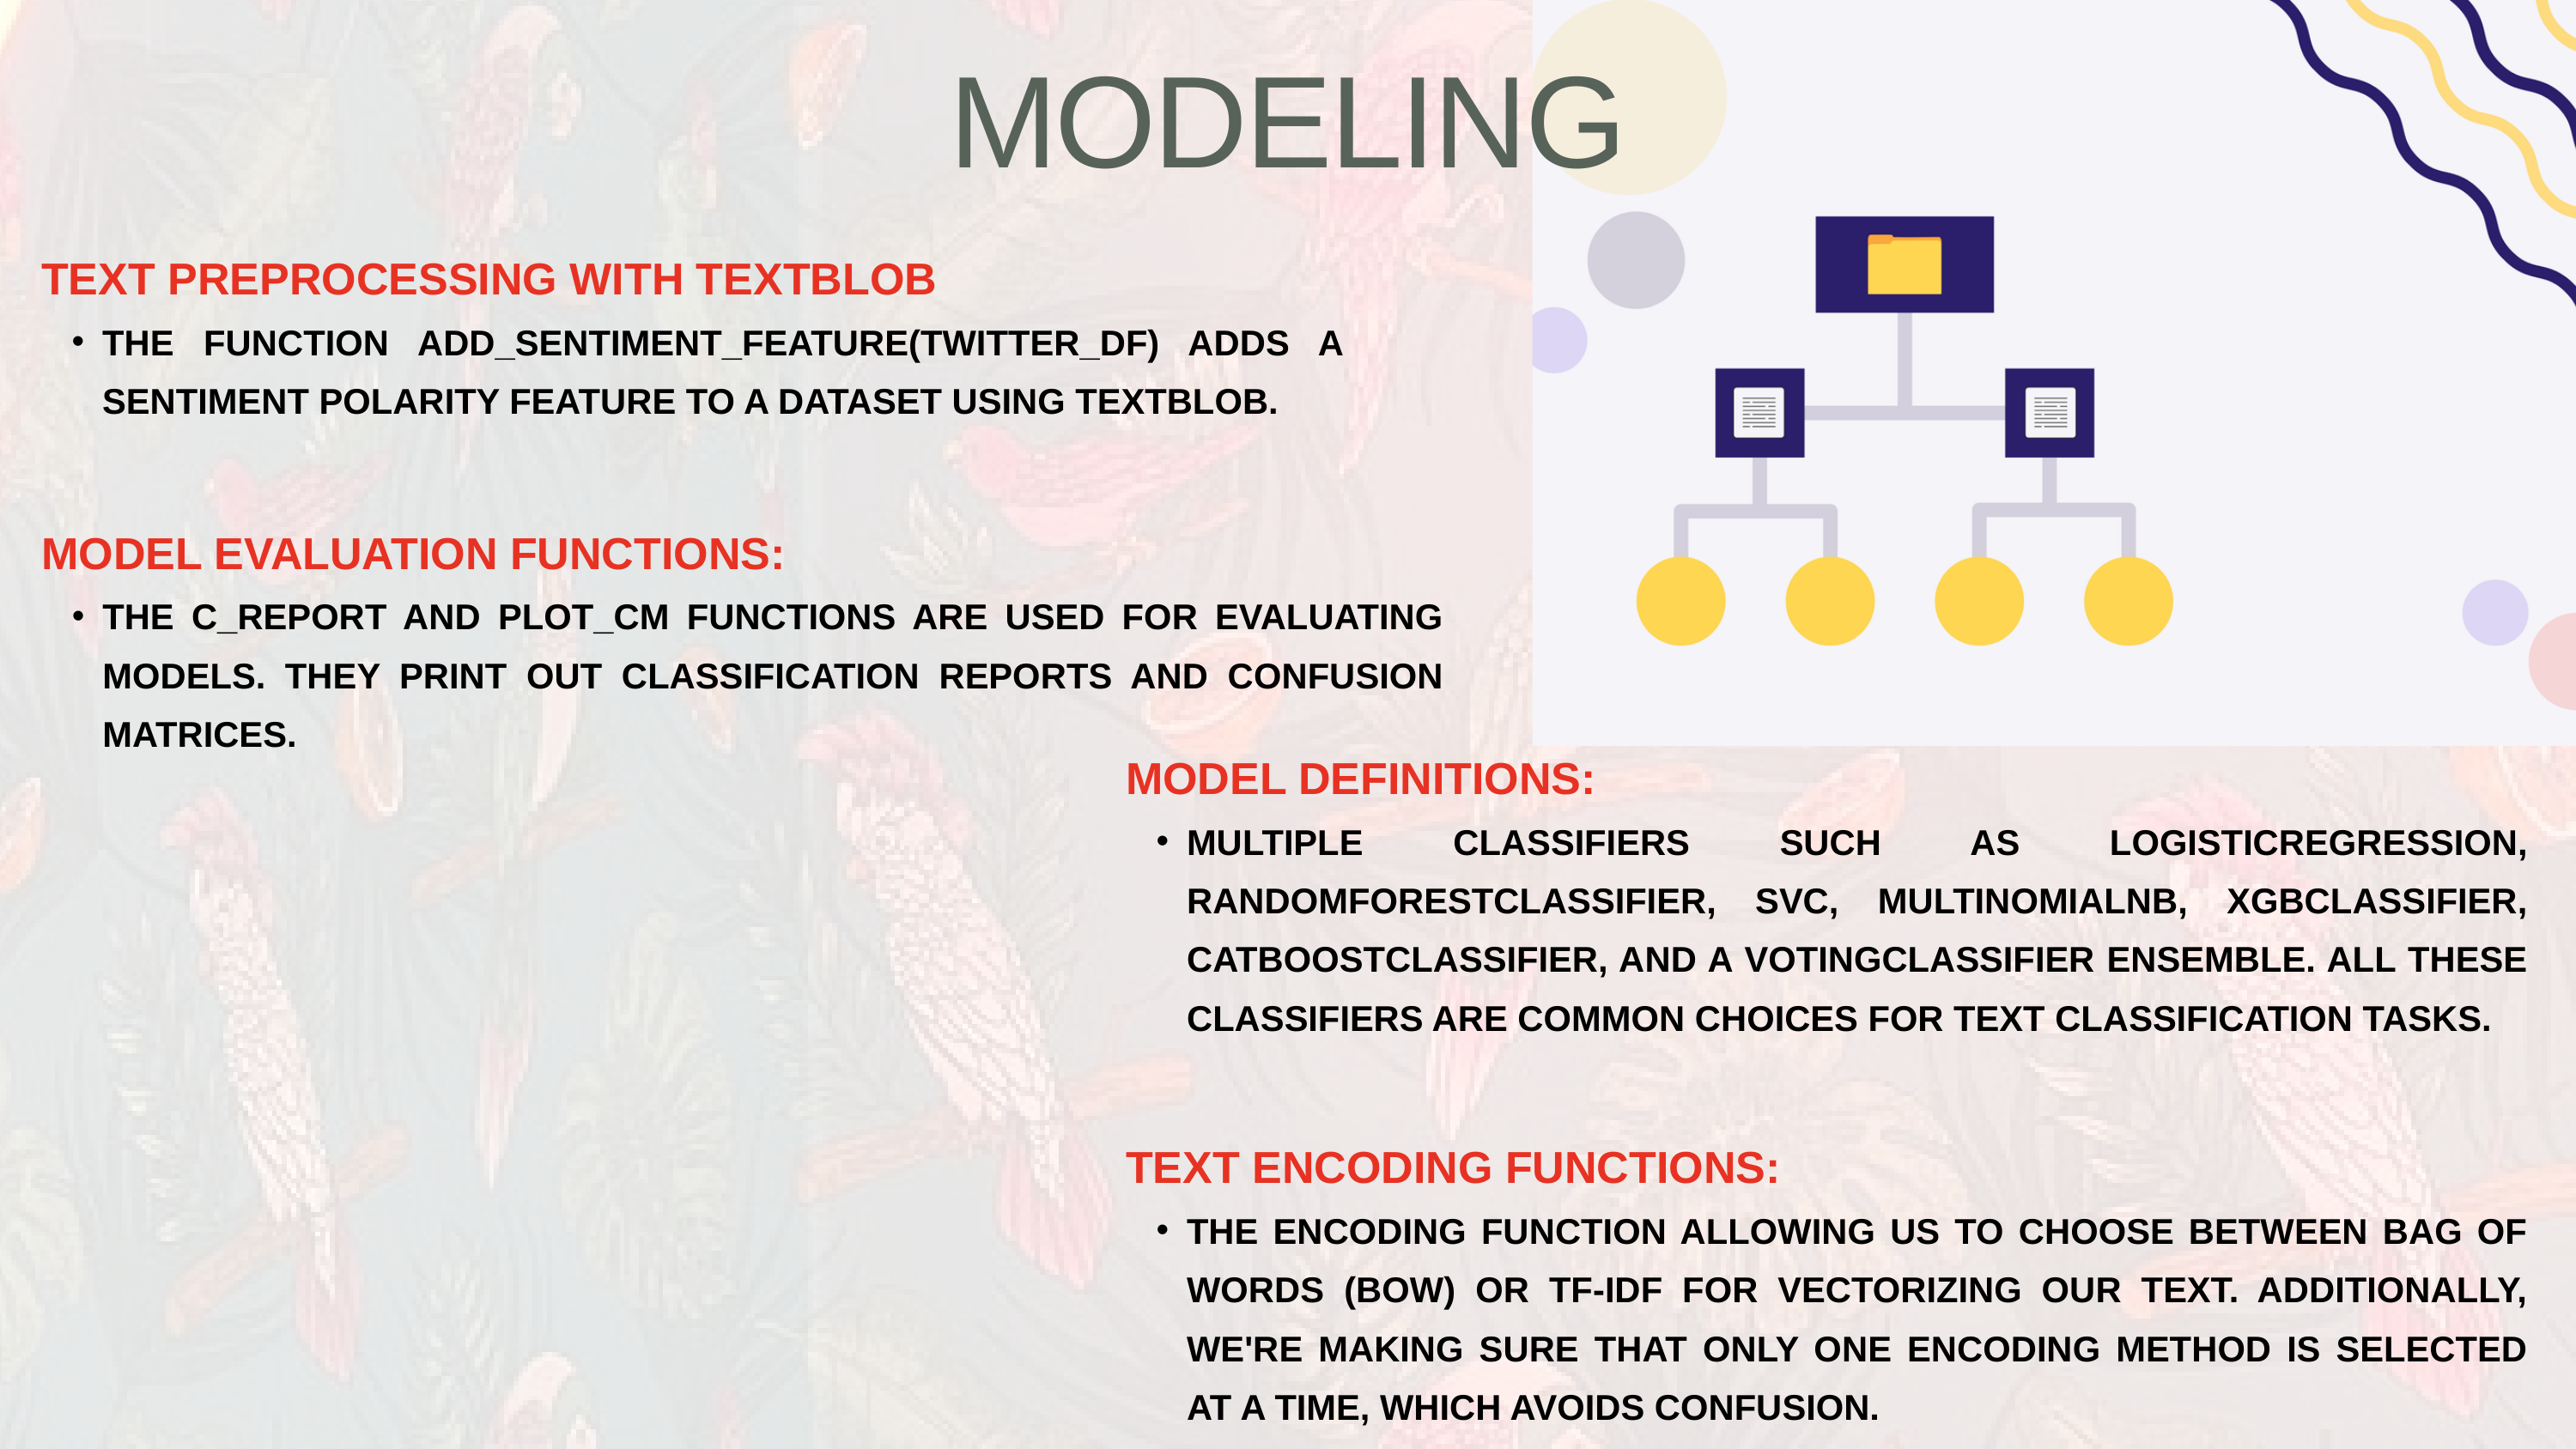

MODELING
TEXT PREPROCESSING WITH TEXTBLOB
THE FUNCTION ADD_SENTIMENT_FEATURE(TWITTER_DF) ADDS A SENTIMENT POLARITY FEATURE TO A DATASET USING TEXTBLOB.
MODEL EVALUATION FUNCTIONS:
THE C_REPORT AND PLOT_CM FUNCTIONS ARE USED FOR EVALUATING MODELS. THEY PRINT OUT CLASSIFICATION REPORTS AND CONFUSION MATRICES.
MODEL DEFINITIONS:
MULTIPLE CLASSIFIERS SUCH AS LOGISTICREGRESSION, RANDOMFORESTCLASSIFIER, SVC, MULTINOMIALNB, XGBCLASSIFIER, CATBOOSTCLASSIFIER, AND A VOTINGCLASSIFIER ENSEMBLE. ALL THESE CLASSIFIERS ARE COMMON CHOICES FOR TEXT CLASSIFICATION TASKS.
TEXT ENCODING FUNCTIONS:
THE ENCODING FUNCTION ALLOWING US TO CHOOSE BETWEEN BAG OF WORDS (BOW) OR TF-IDF FOR VECTORIZING OUR TEXT. ADDITIONALLY, WE'RE MAKING SURE THAT ONLY ONE ENCODING METHOD IS SELECTED AT A TIME, WHICH AVOIDS CONFUSION.